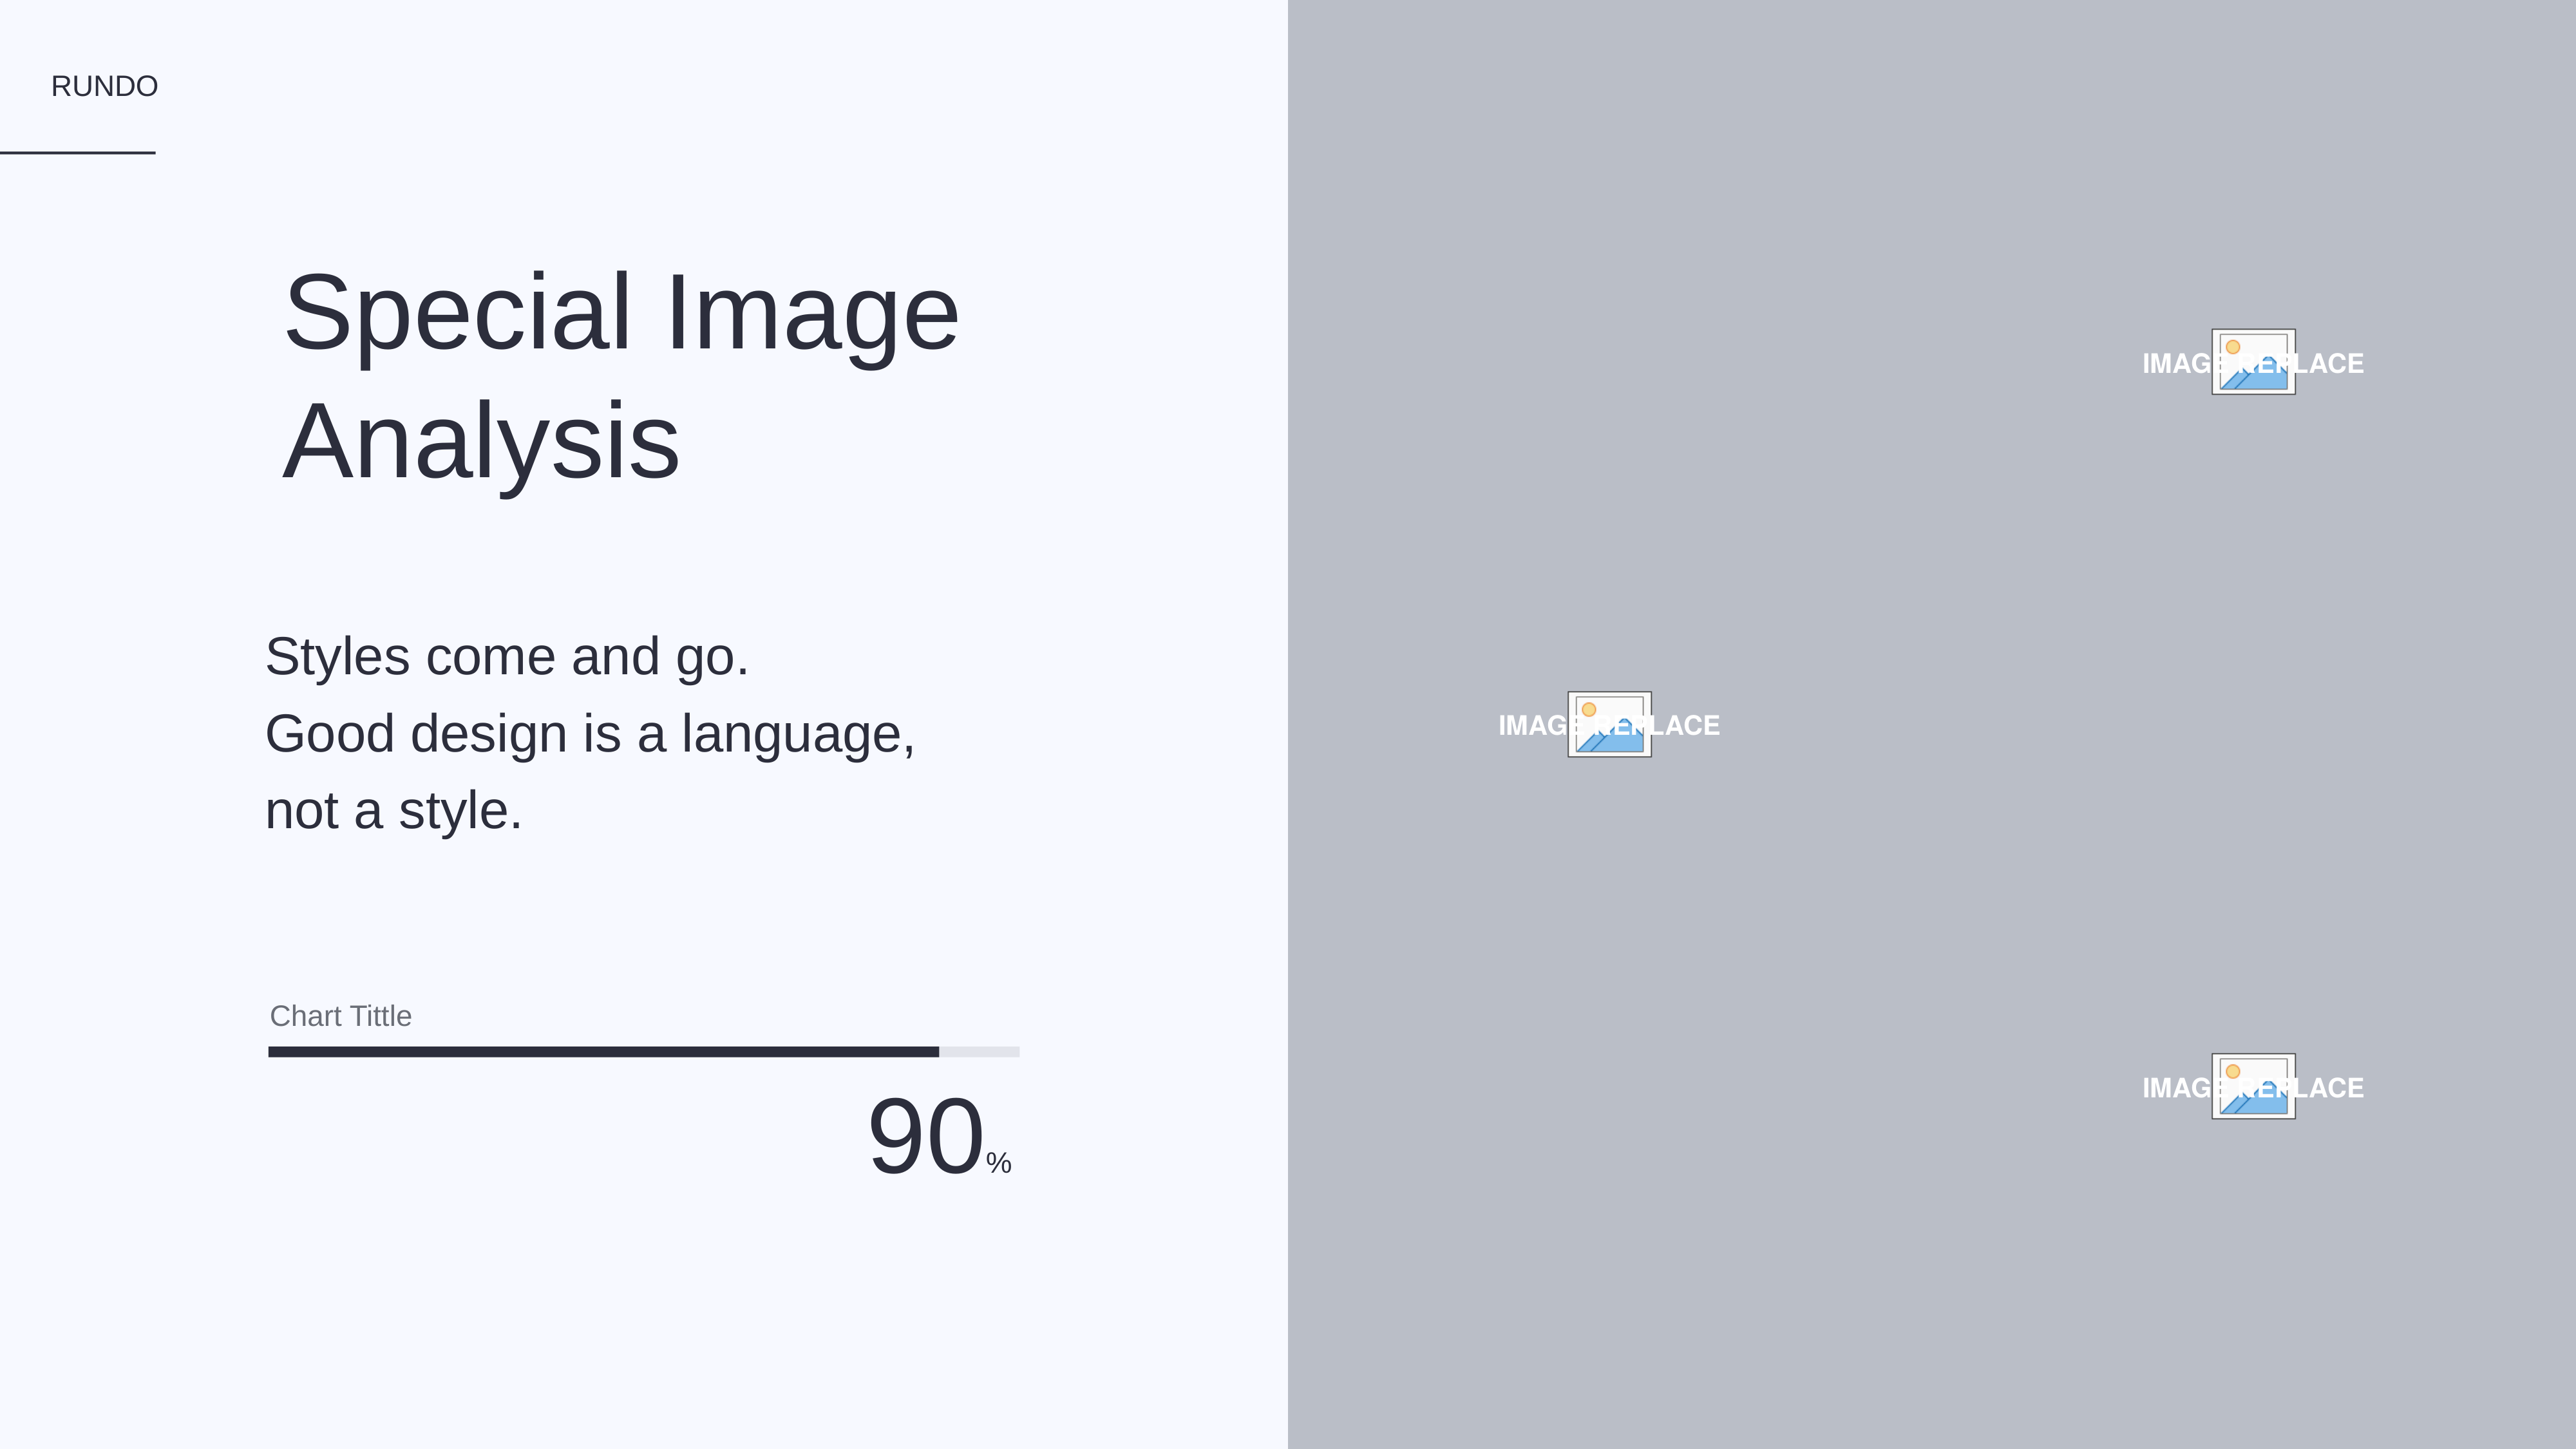

Special Image
Analysis
Styles come and go.
Good design is a language,
not a style.

Chart Tittle

90%